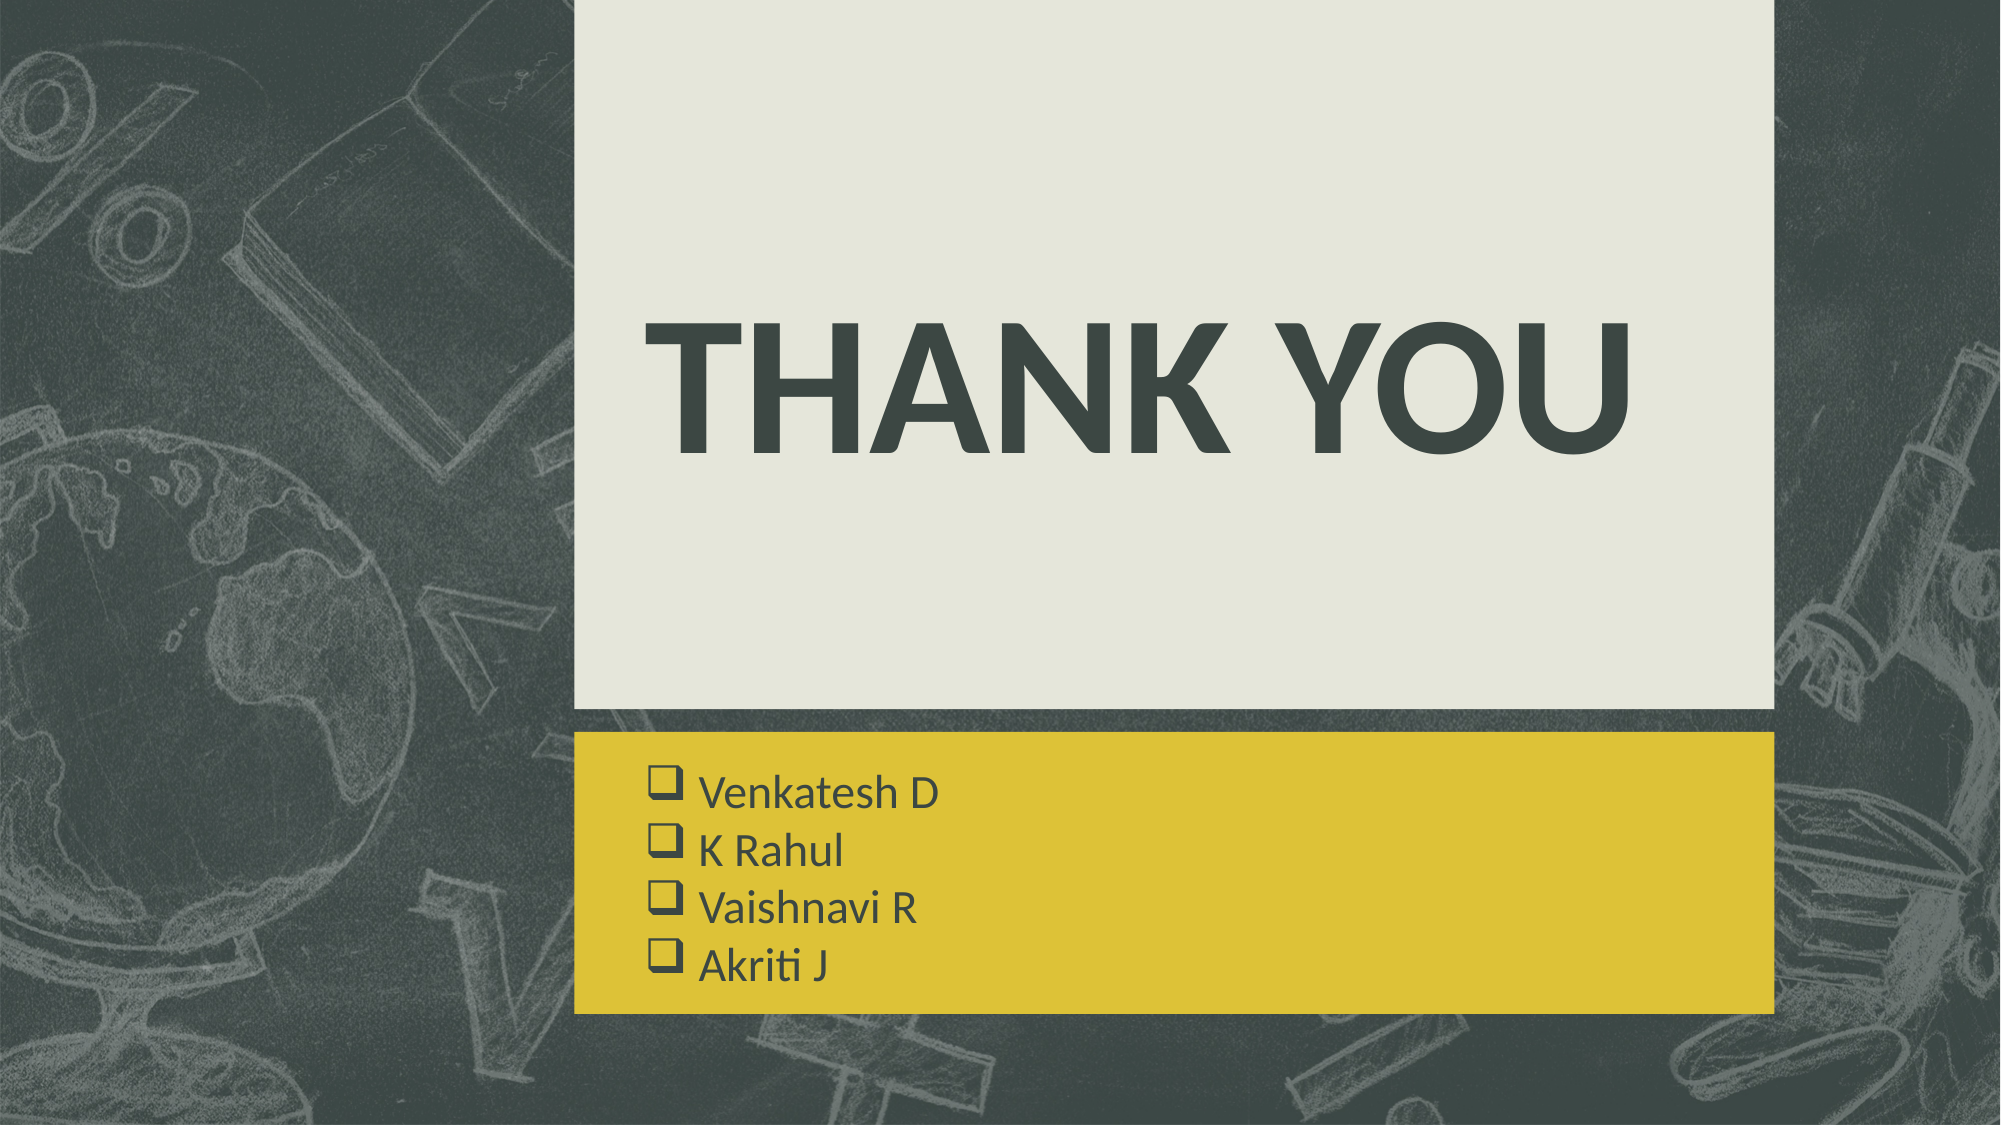

# THANK YOU
Venkatesh D
K Rahul
Vaishnavi R
Akriti J